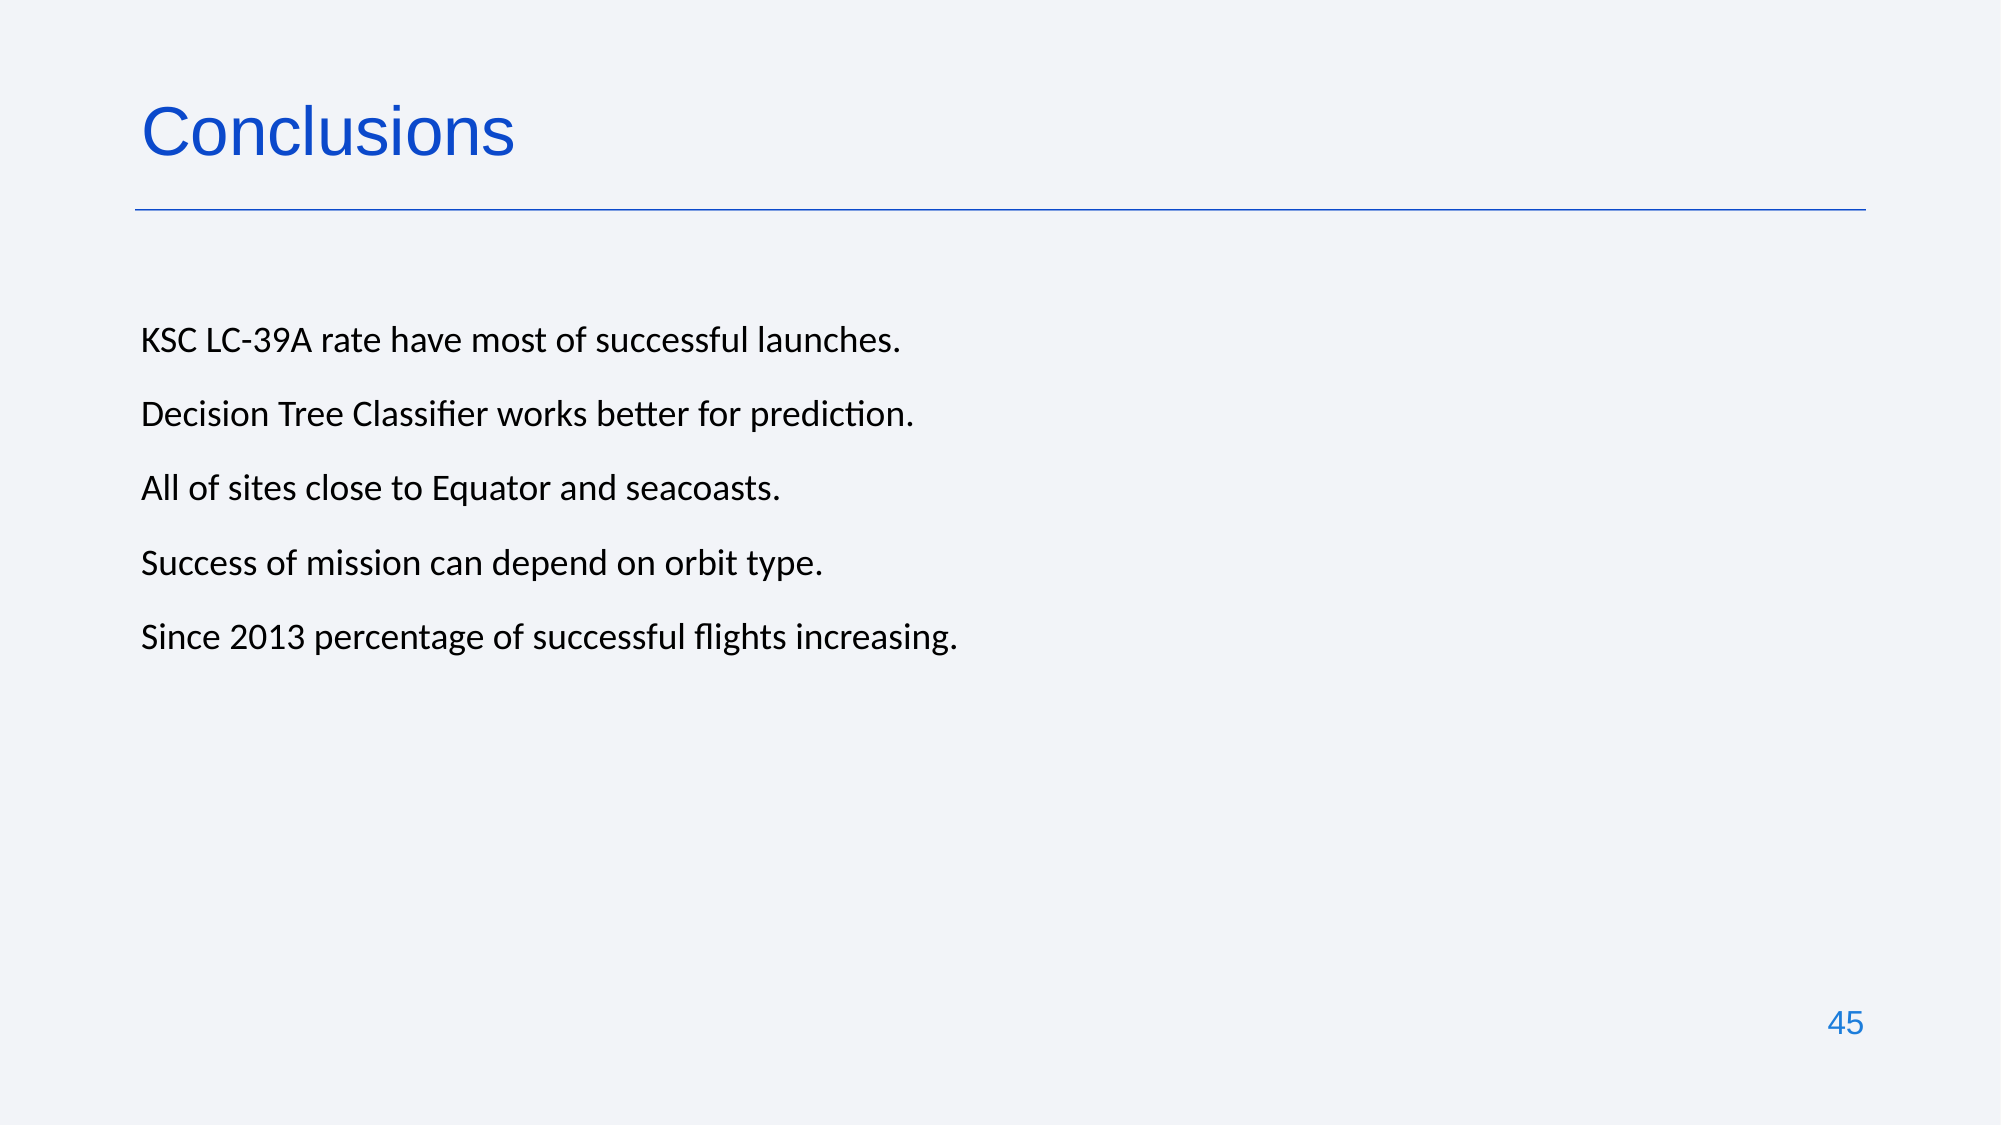

Conclusions
KSC LC-39A rate have most of successful launches.
Decision Tree Classifier works better for prediction.
All of sites close to Equator and seacoasts.
Success of mission can depend on orbit type.
Since 2013 percentage of successful flights increasing.
45